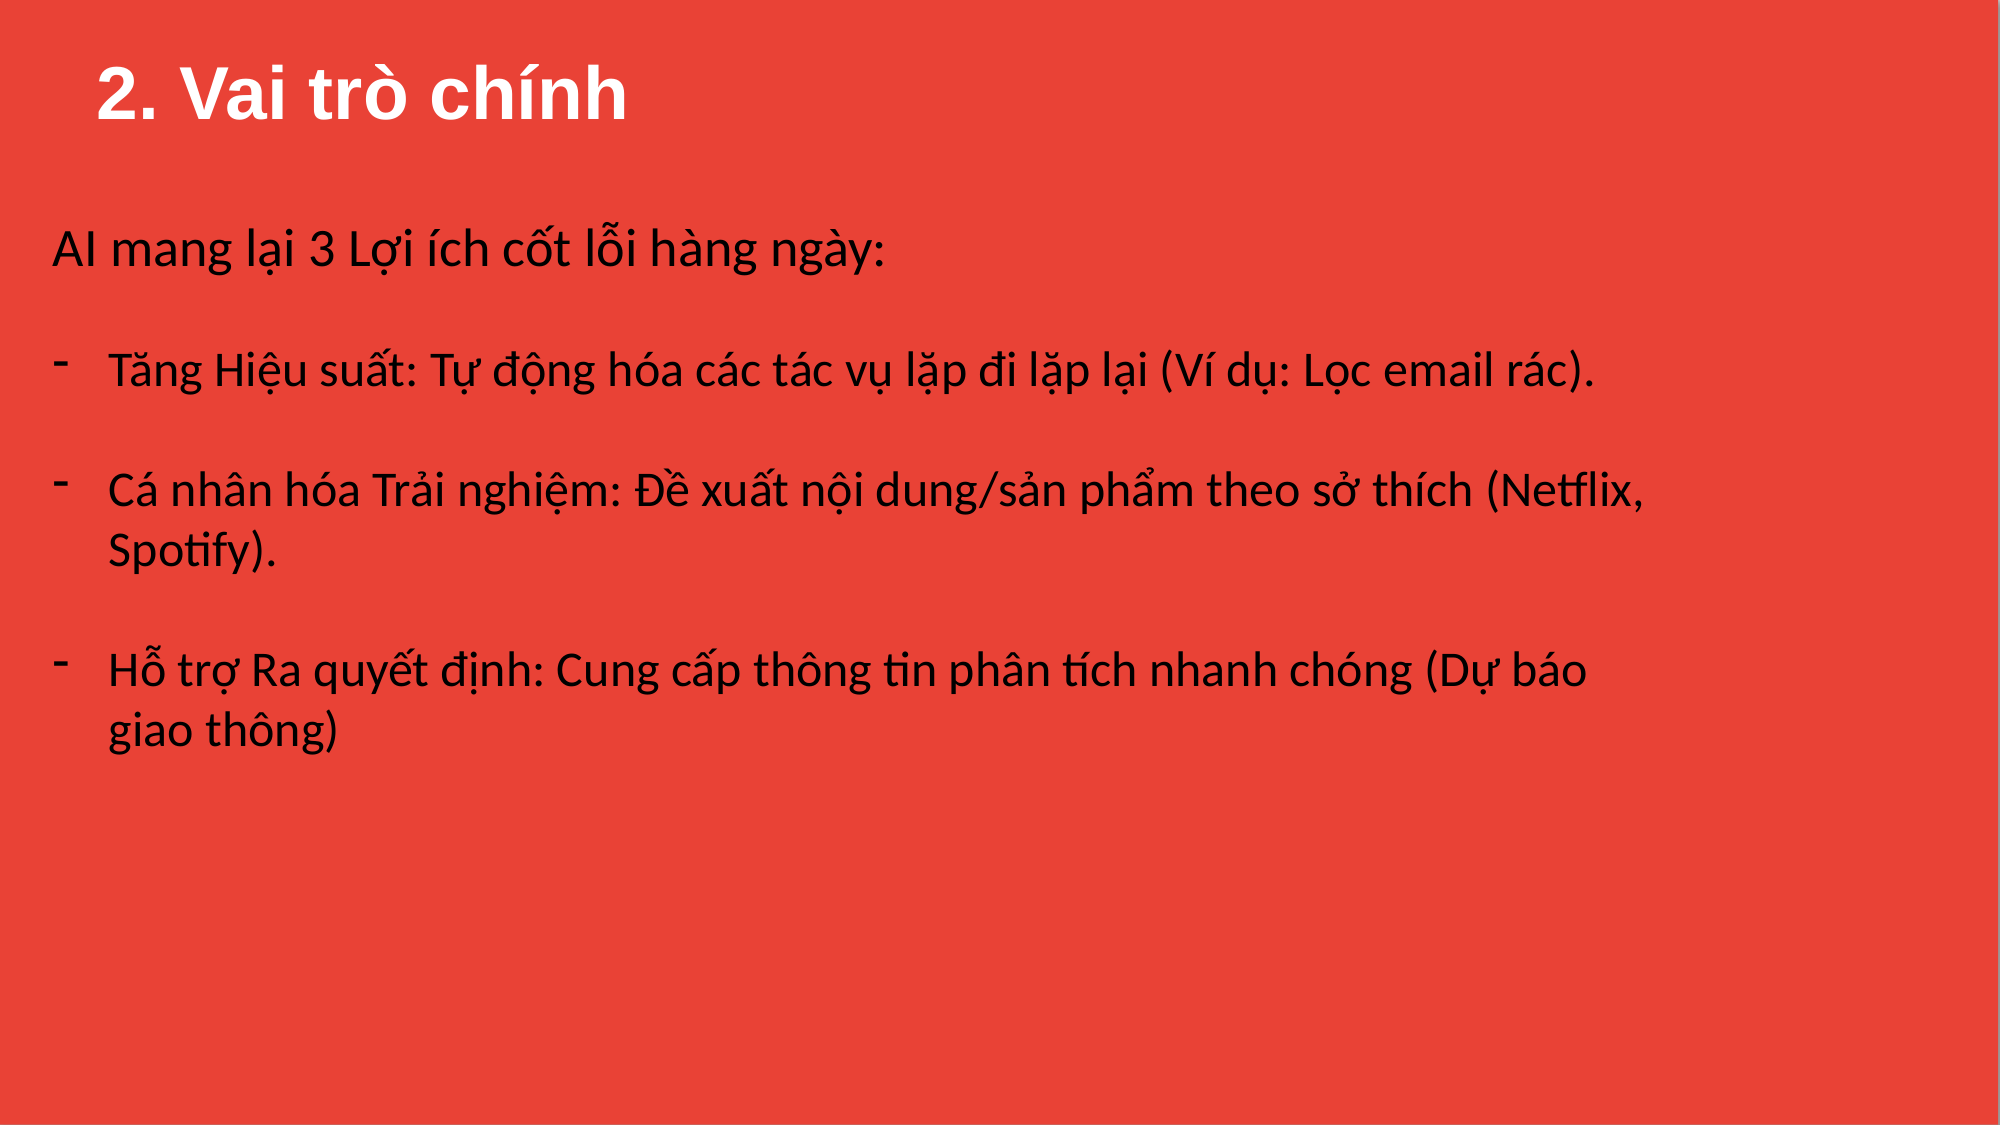

2. Vai trò chính

AI mang lại 3 Lợi ích cốt lỗi hàng ngày:

Tăng Hiệu suất: Tự động hóa các tác vụ lặp đi lặp lại (Ví dụ: Lọc email rác).

Cá nhân hóa Trải nghiệm: Đề xuất nội dung/sản phẩm theo sở thích (Netflix, Spotify).

Hỗ trợ Ra quyết định: Cung cấp thông tin phân tích nhanh chóng (Dự báo giao thông)